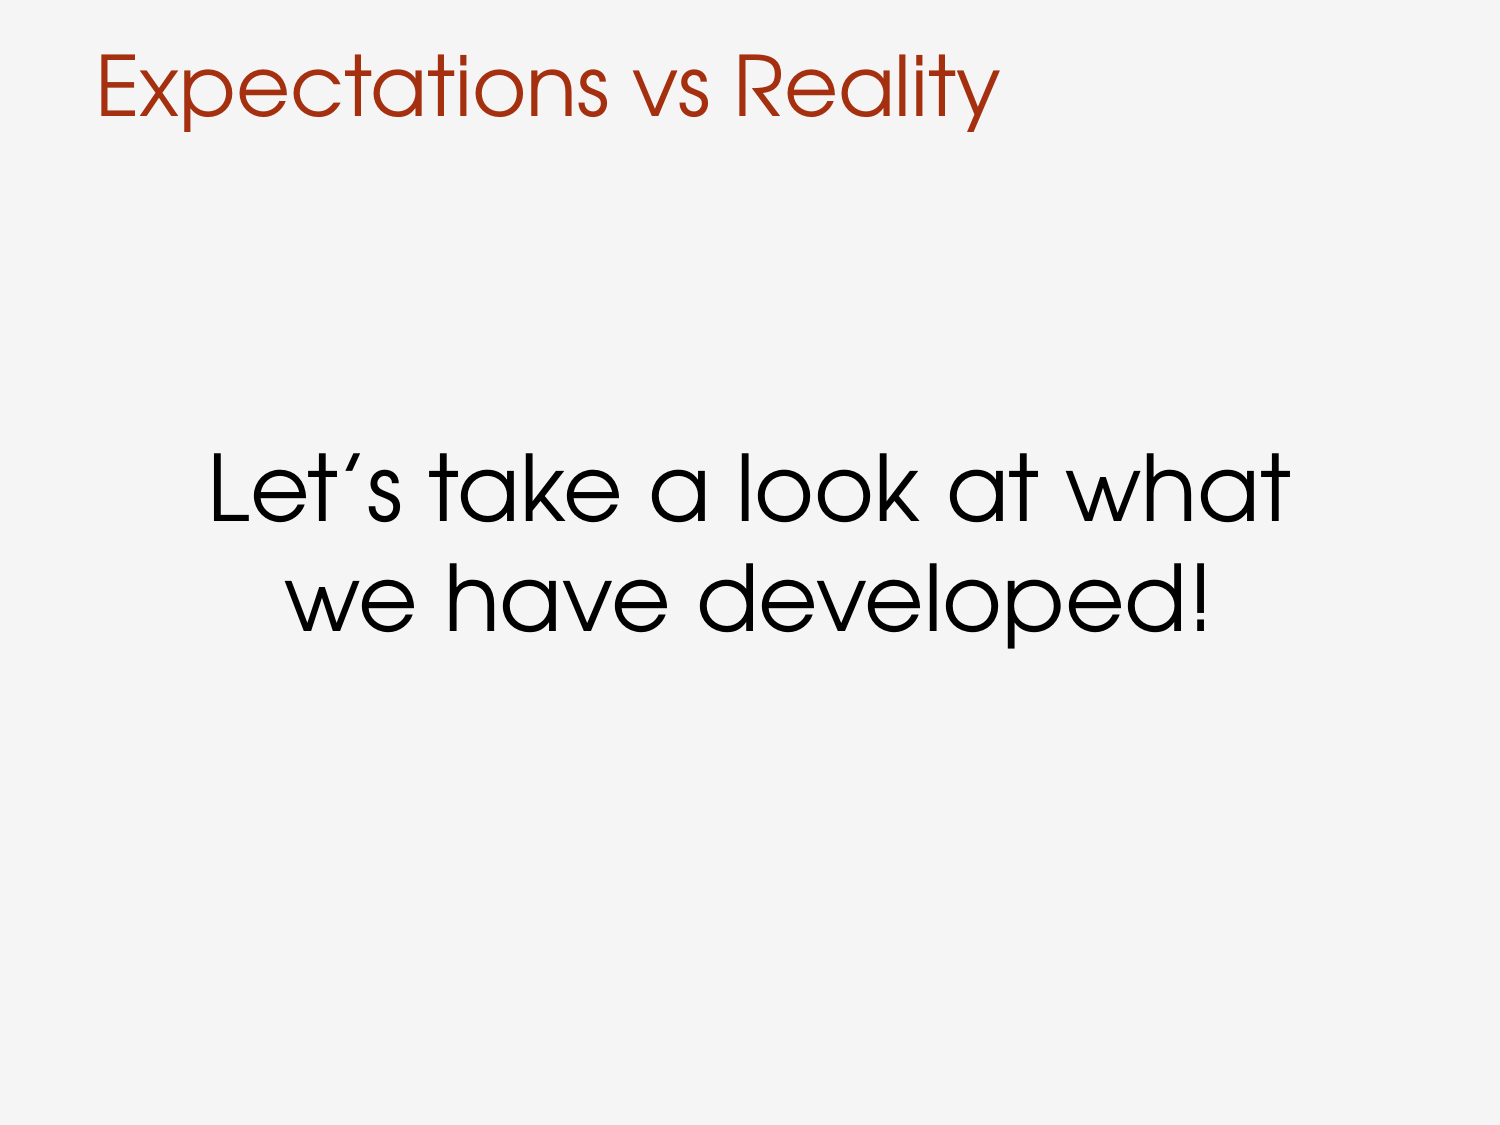

Expectations vs Reality
15
Let’s take a look at what we have developed!